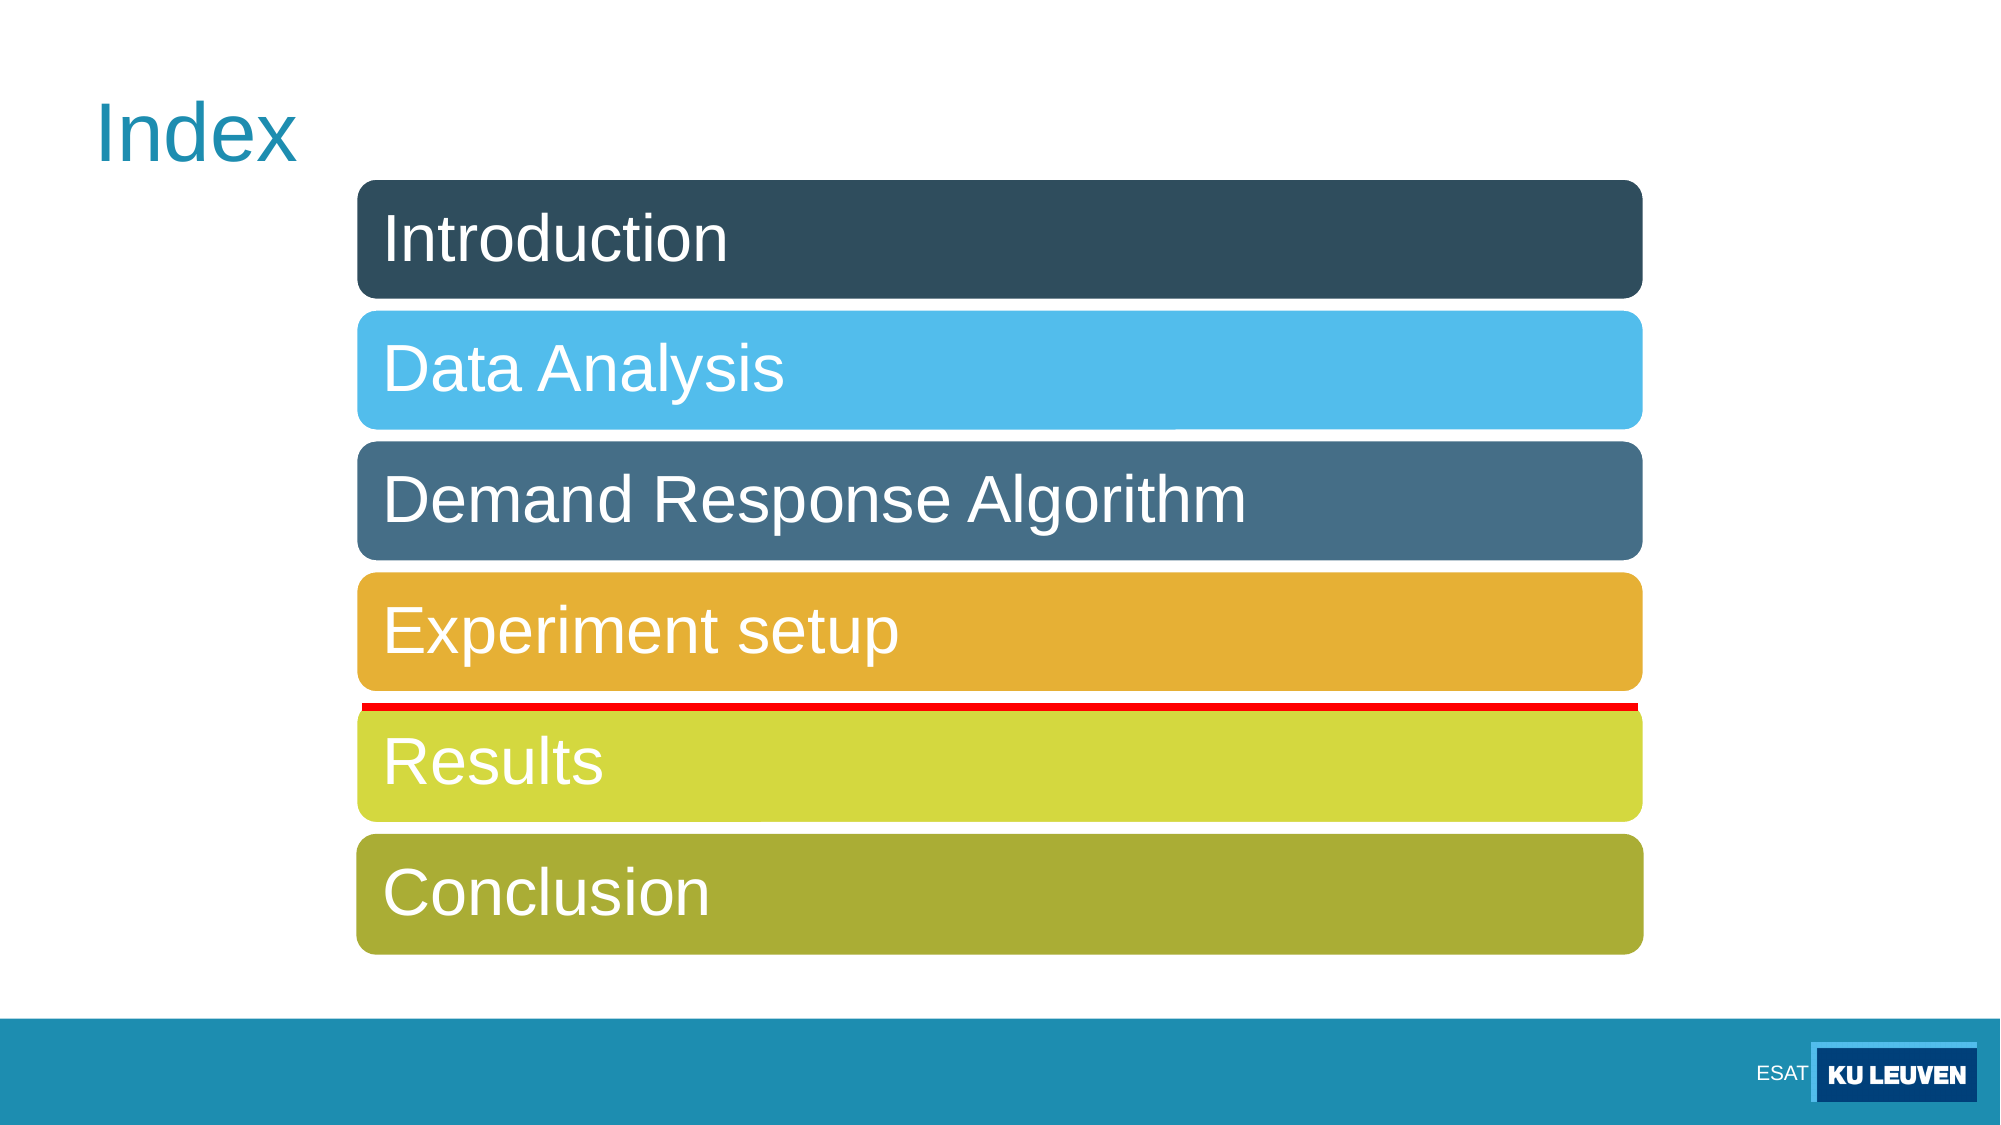

# Index

Introduction

Data Analysis

Demand Response Algorithm

Experiment setup

Results
Conclusion

22
ESAT